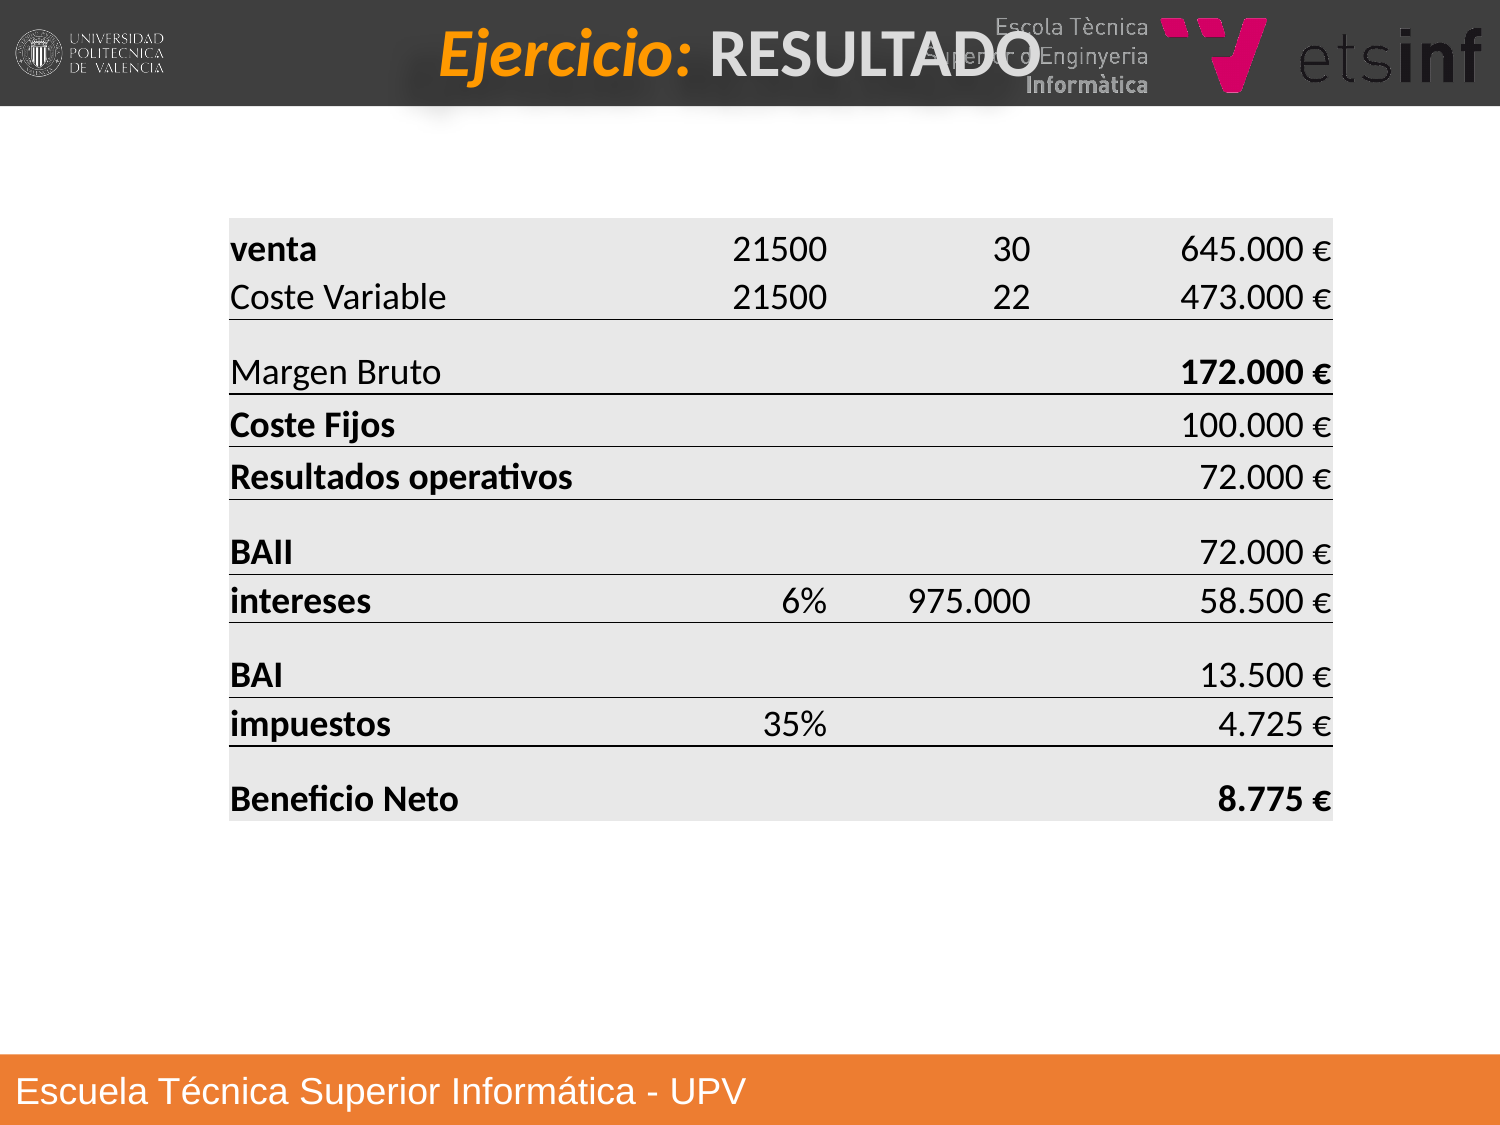

Ejercicio: RESULTADO
| venta | 21500 | 30 | 645.000 € |
| --- | --- | --- | --- |
| Coste Variable | 21500 | 22 | 473.000 € |
| Margen Bruto |  |  | 172.000 € |
| Coste Fijos |  |  | 100.000 € |
| Resultados operativos |  |  | 72.000 € |
| BAII |  |  | 72.000 € |
| intereses | 6% | 975.000 | 58.500 € |
| BAI |  |  | 13.500 € |
| impuestos | 35% |  | 4.725 € |
| Beneficio Neto |  |  | 8.775 € |